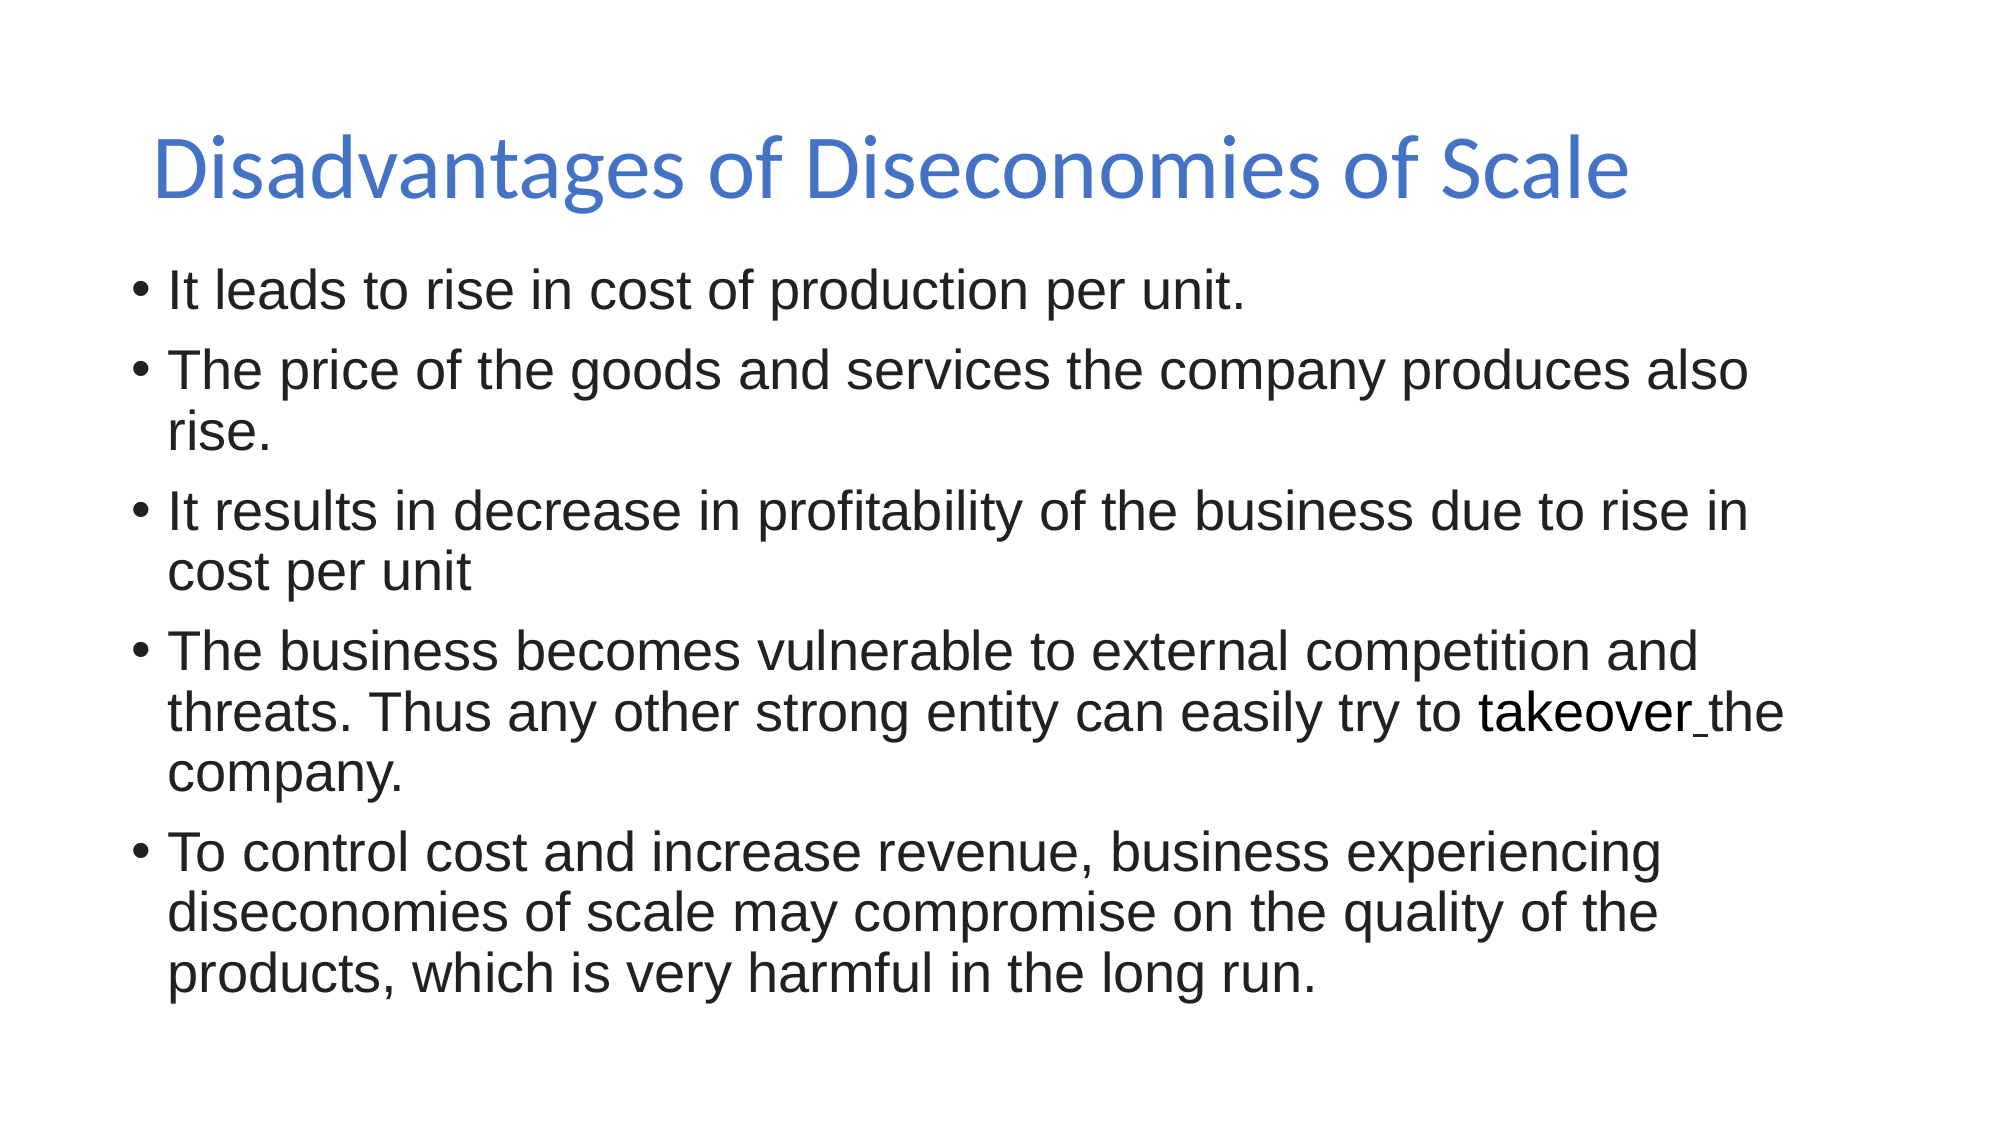

# Disadvantages of Diseconomies of Scale
It leads to rise in cost of production per unit.
The price of the goods and services the company produces also rise.
It results in decrease in profitability of the business due to rise in cost per unit
The business becomes vulnerable to external competition and threats. Thus any other strong entity can easily try to takeover the company.
To control cost and increase revenue, business experiencing diseconomies of scale may compromise on the quality of the products, which is very harmful in the long run.